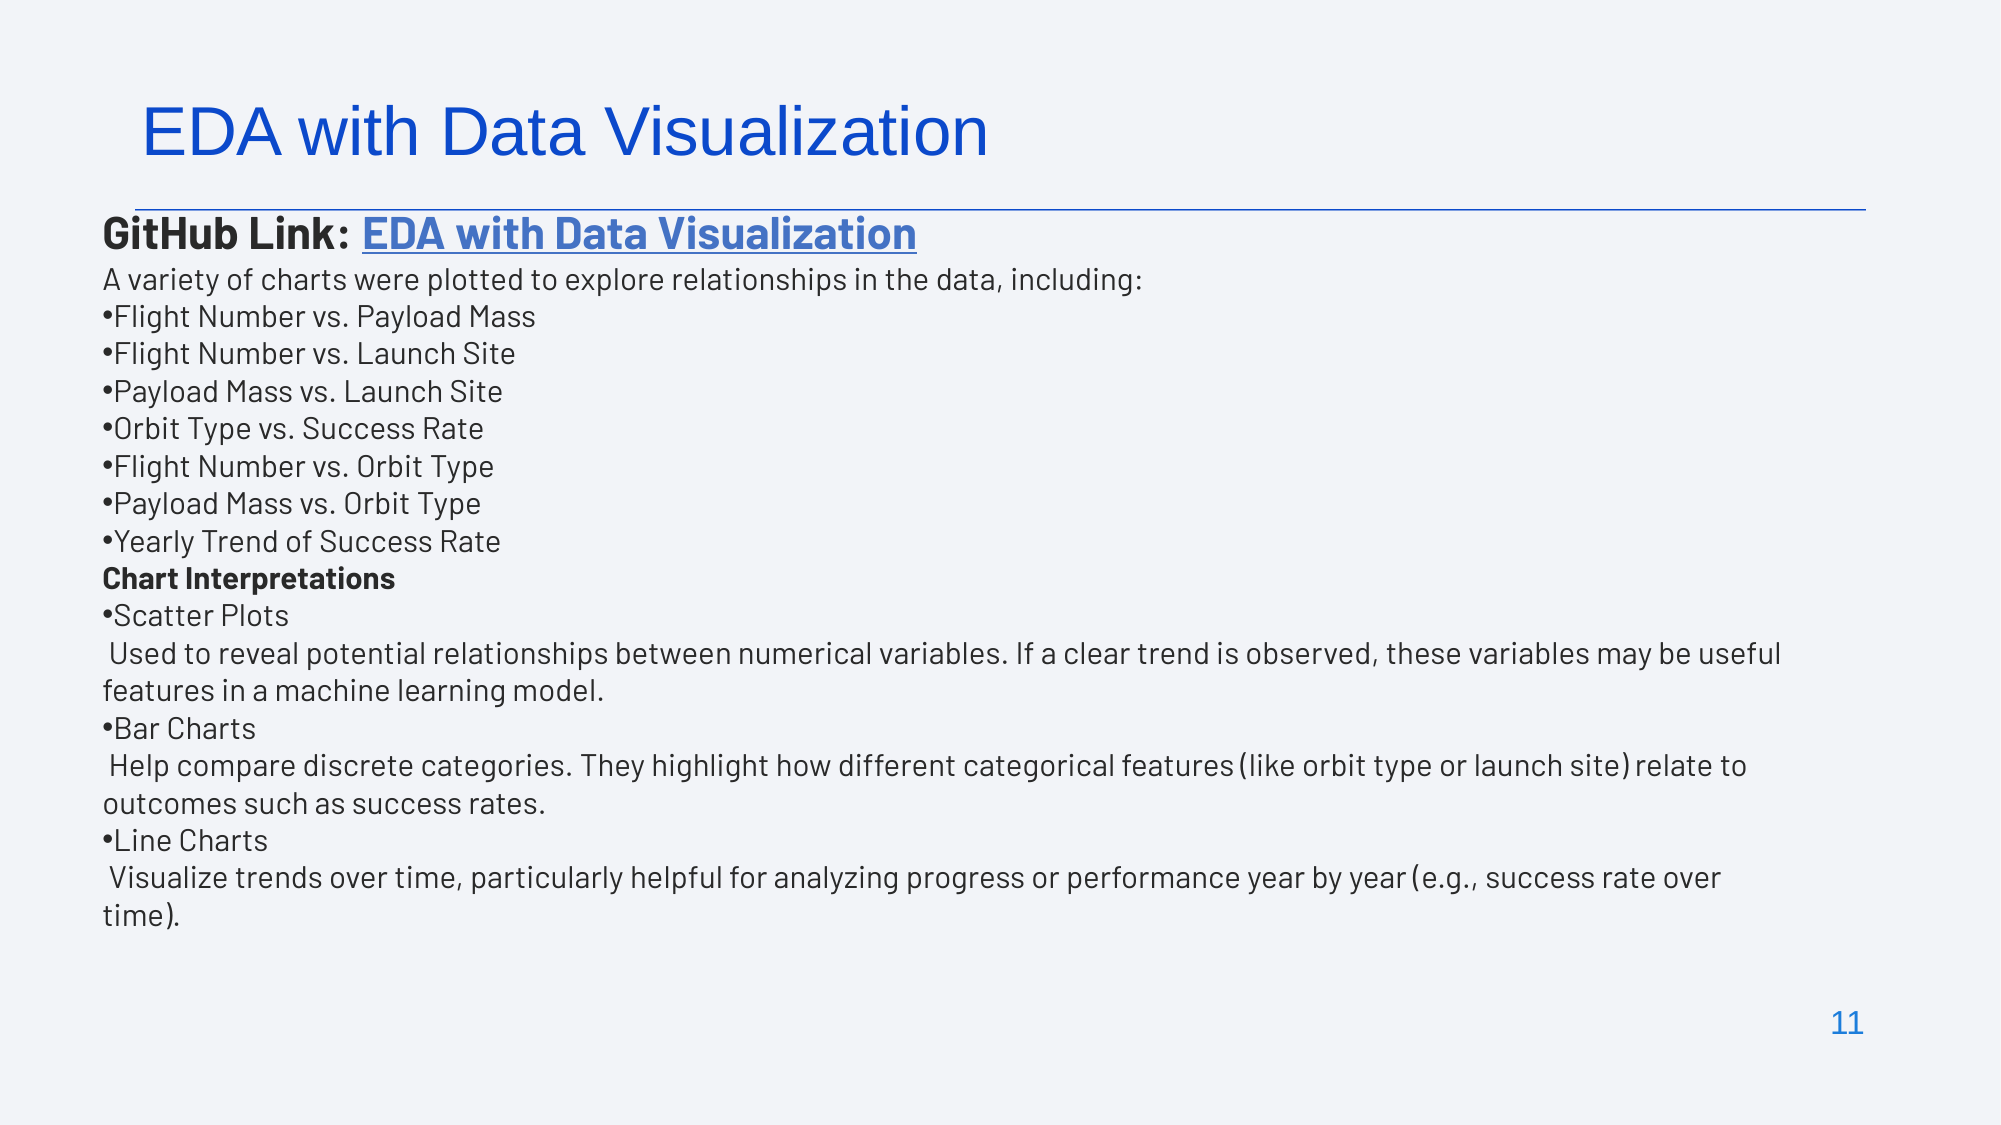

EDA with Data Visualization
GitHub Link: EDA with Data Visualization
A variety of charts were plotted to explore relationships in the data, including:
Flight Number vs. Payload Mass
Flight Number vs. Launch Site
Payload Mass vs. Launch Site
Orbit Type vs. Success Rate
Flight Number vs. Orbit Type
Payload Mass vs. Orbit Type
Yearly Trend of Success Rate
Chart Interpretations
Scatter Plots
 Used to reveal potential relationships between numerical variables. If a clear trend is observed, these variables may be useful features in a machine learning model.
Bar Charts
 Help compare discrete categories. They highlight how different categorical features (like orbit type or launch site) relate to outcomes such as success rates.
Line Charts
 Visualize trends over time, particularly helpful for analyzing progress or performance year by year (e.g., success rate over time).

11